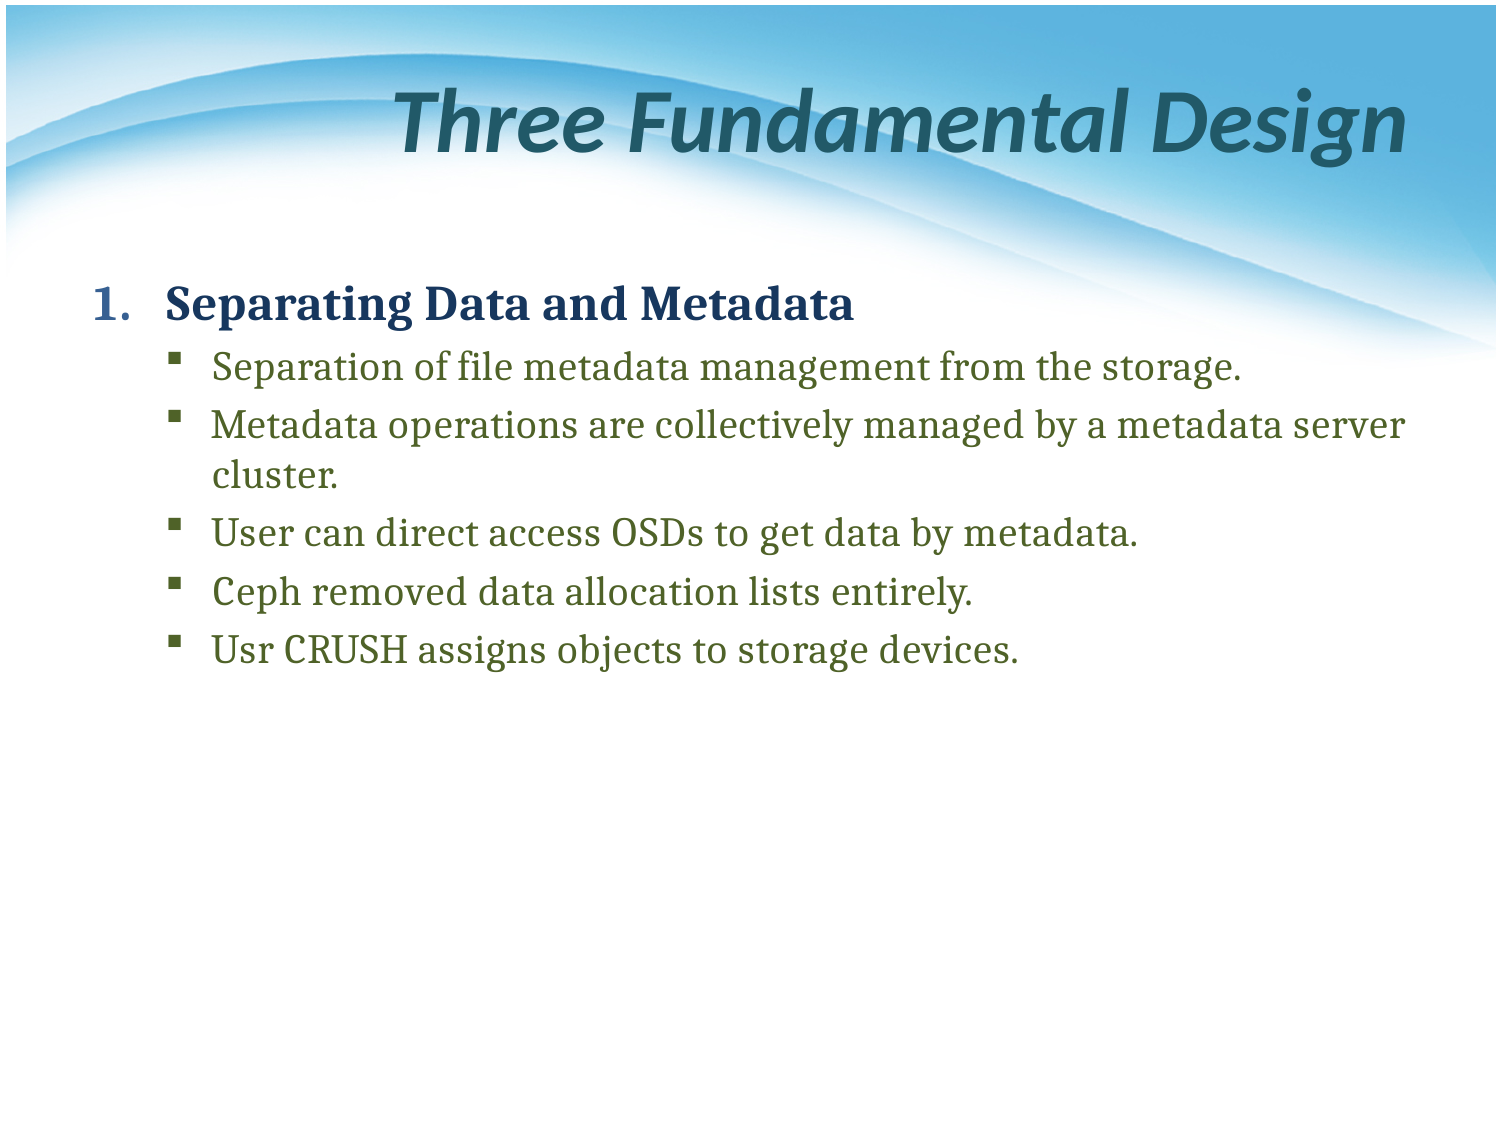

# Three Fundamental Design
Separating Data and Metadata
Separation of file metadata management from the storage.
Metadata operations are collectively managed by a metadata server cluster.
User can direct access OSDs to get data by metadata.
Ceph removed data allocation lists entirely.
Usr CRUSH assigns objects to storage devices.